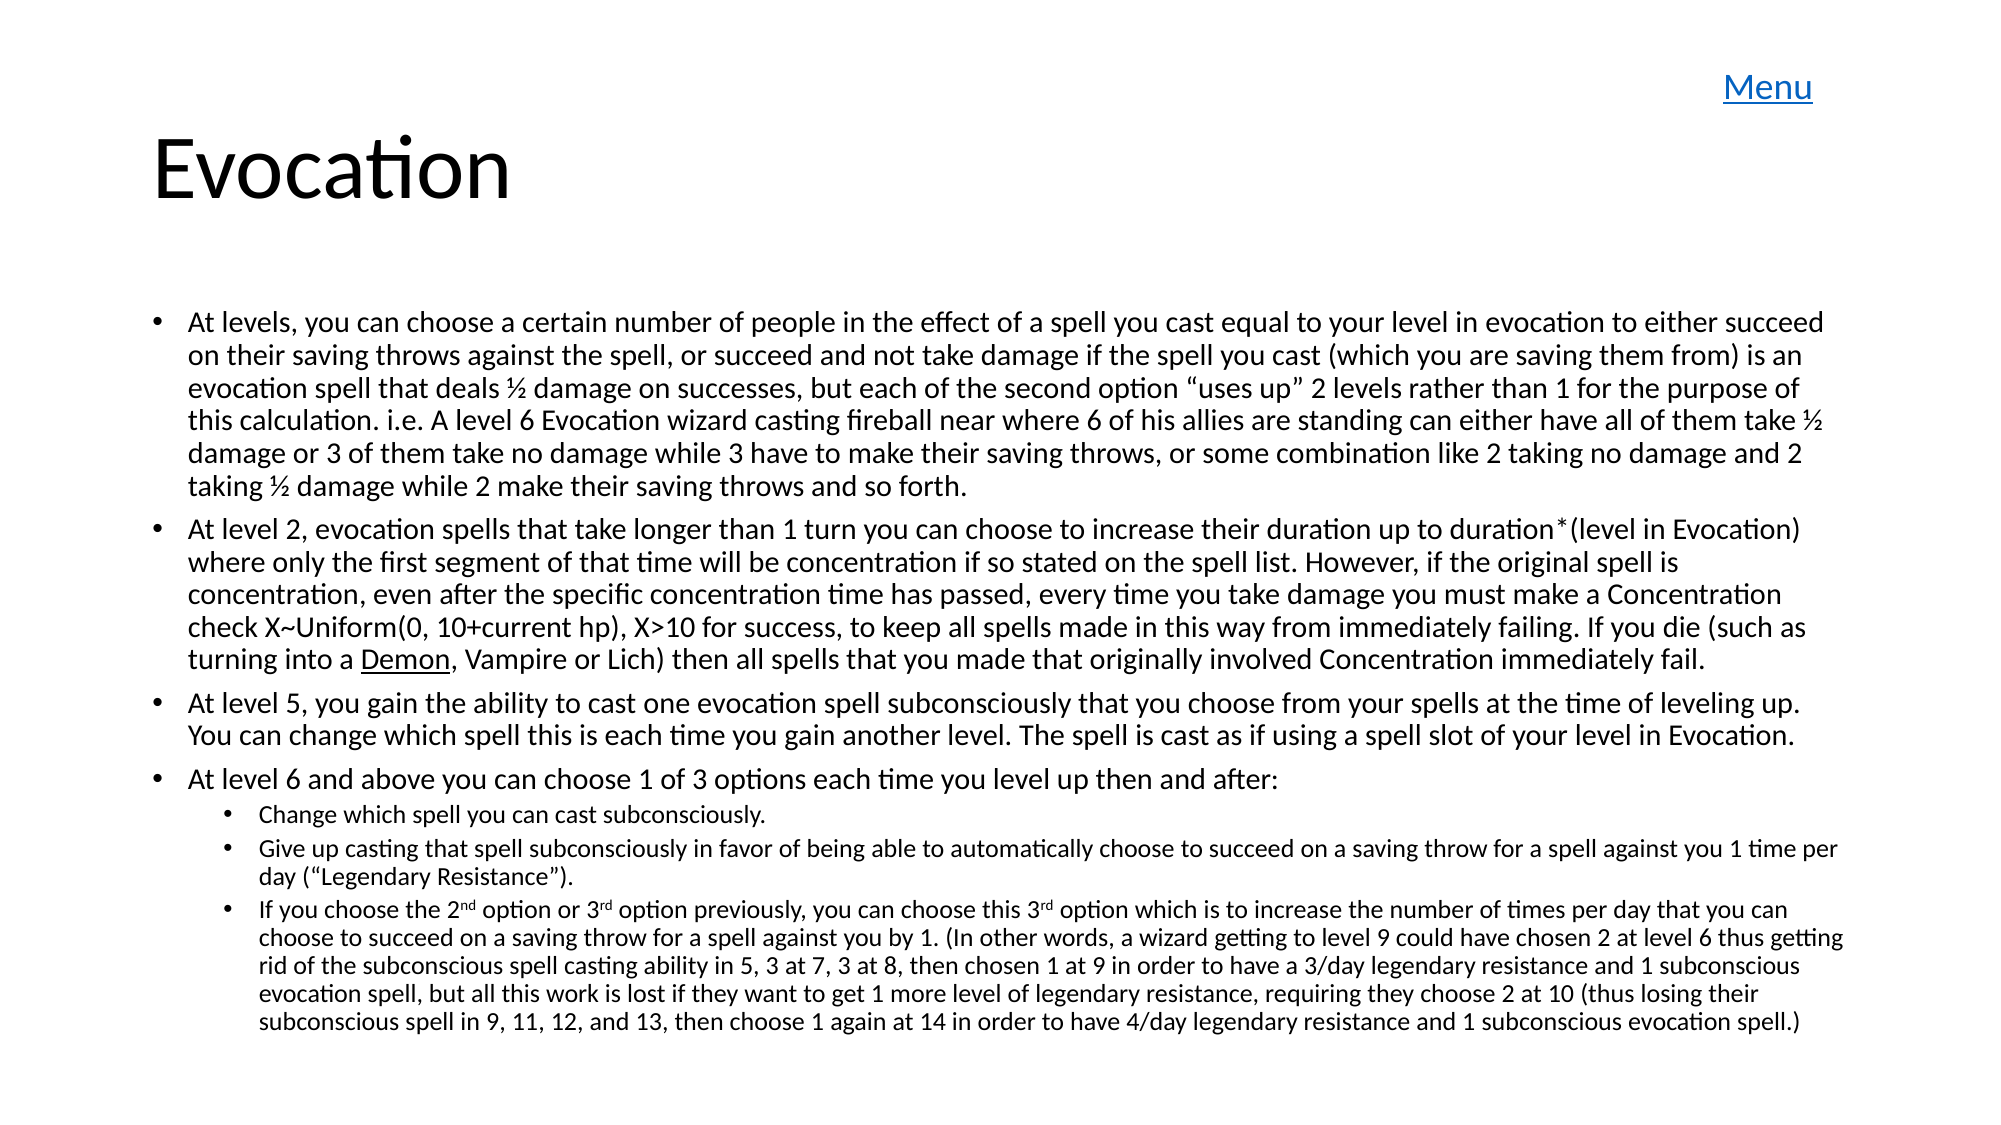

Menu
# Evocation
At levels, you can choose a certain number of people in the effect of a spell you cast equal to your level in evocation to either succeed on their saving throws against the spell, or succeed and not take damage if the spell you cast (which you are saving them from) is an evocation spell that deals ½ damage on successes, but each of the second option “uses up” 2 levels rather than 1 for the purpose of this calculation. i.e. A level 6 Evocation wizard casting fireball near where 6 of his allies are standing can either have all of them take ½ damage or 3 of them take no damage while 3 have to make their saving throws, or some combination like 2 taking no damage and 2 taking ½ damage while 2 make their saving throws and so forth.
At level 2, evocation spells that take longer than 1 turn you can choose to increase their duration up to duration*(level in Evocation) where only the first segment of that time will be concentration if so stated on the spell list. However, if the original spell is concentration, even after the specific concentration time has passed, every time you take damage you must make a Concentration check X~Uniform(0, 10+current hp), X>10 for success, to keep all spells made in this way from immediately failing. If you die (such as turning into a Demon, Vampire or Lich) then all spells that you made that originally involved Concentration immediately fail.
At level 5, you gain the ability to cast one evocation spell subconsciously that you choose from your spells at the time of leveling up. You can change which spell this is each time you gain another level. The spell is cast as if using a spell slot of your level in Evocation.
At level 6 and above you can choose 1 of 3 options each time you level up then and after:
Change which spell you can cast subconsciously.
Give up casting that spell subconsciously in favor of being able to automatically choose to succeed on a saving throw for a spell against you 1 time per day (“Legendary Resistance”).
If you choose the 2nd option or 3rd option previously, you can choose this 3rd option which is to increase the number of times per day that you can choose to succeed on a saving throw for a spell against you by 1. (In other words, a wizard getting to level 9 could have chosen 2 at level 6 thus getting rid of the subconscious spell casting ability in 5, 3 at 7, 3 at 8, then chosen 1 at 9 in order to have a 3/day legendary resistance and 1 subconscious evocation spell, but all this work is lost if they want to get 1 more level of legendary resistance, requiring they choose 2 at 10 (thus losing their subconscious spell in 9, 11, 12, and 13, then choose 1 again at 14 in order to have 4/day legendary resistance and 1 subconscious evocation spell.)